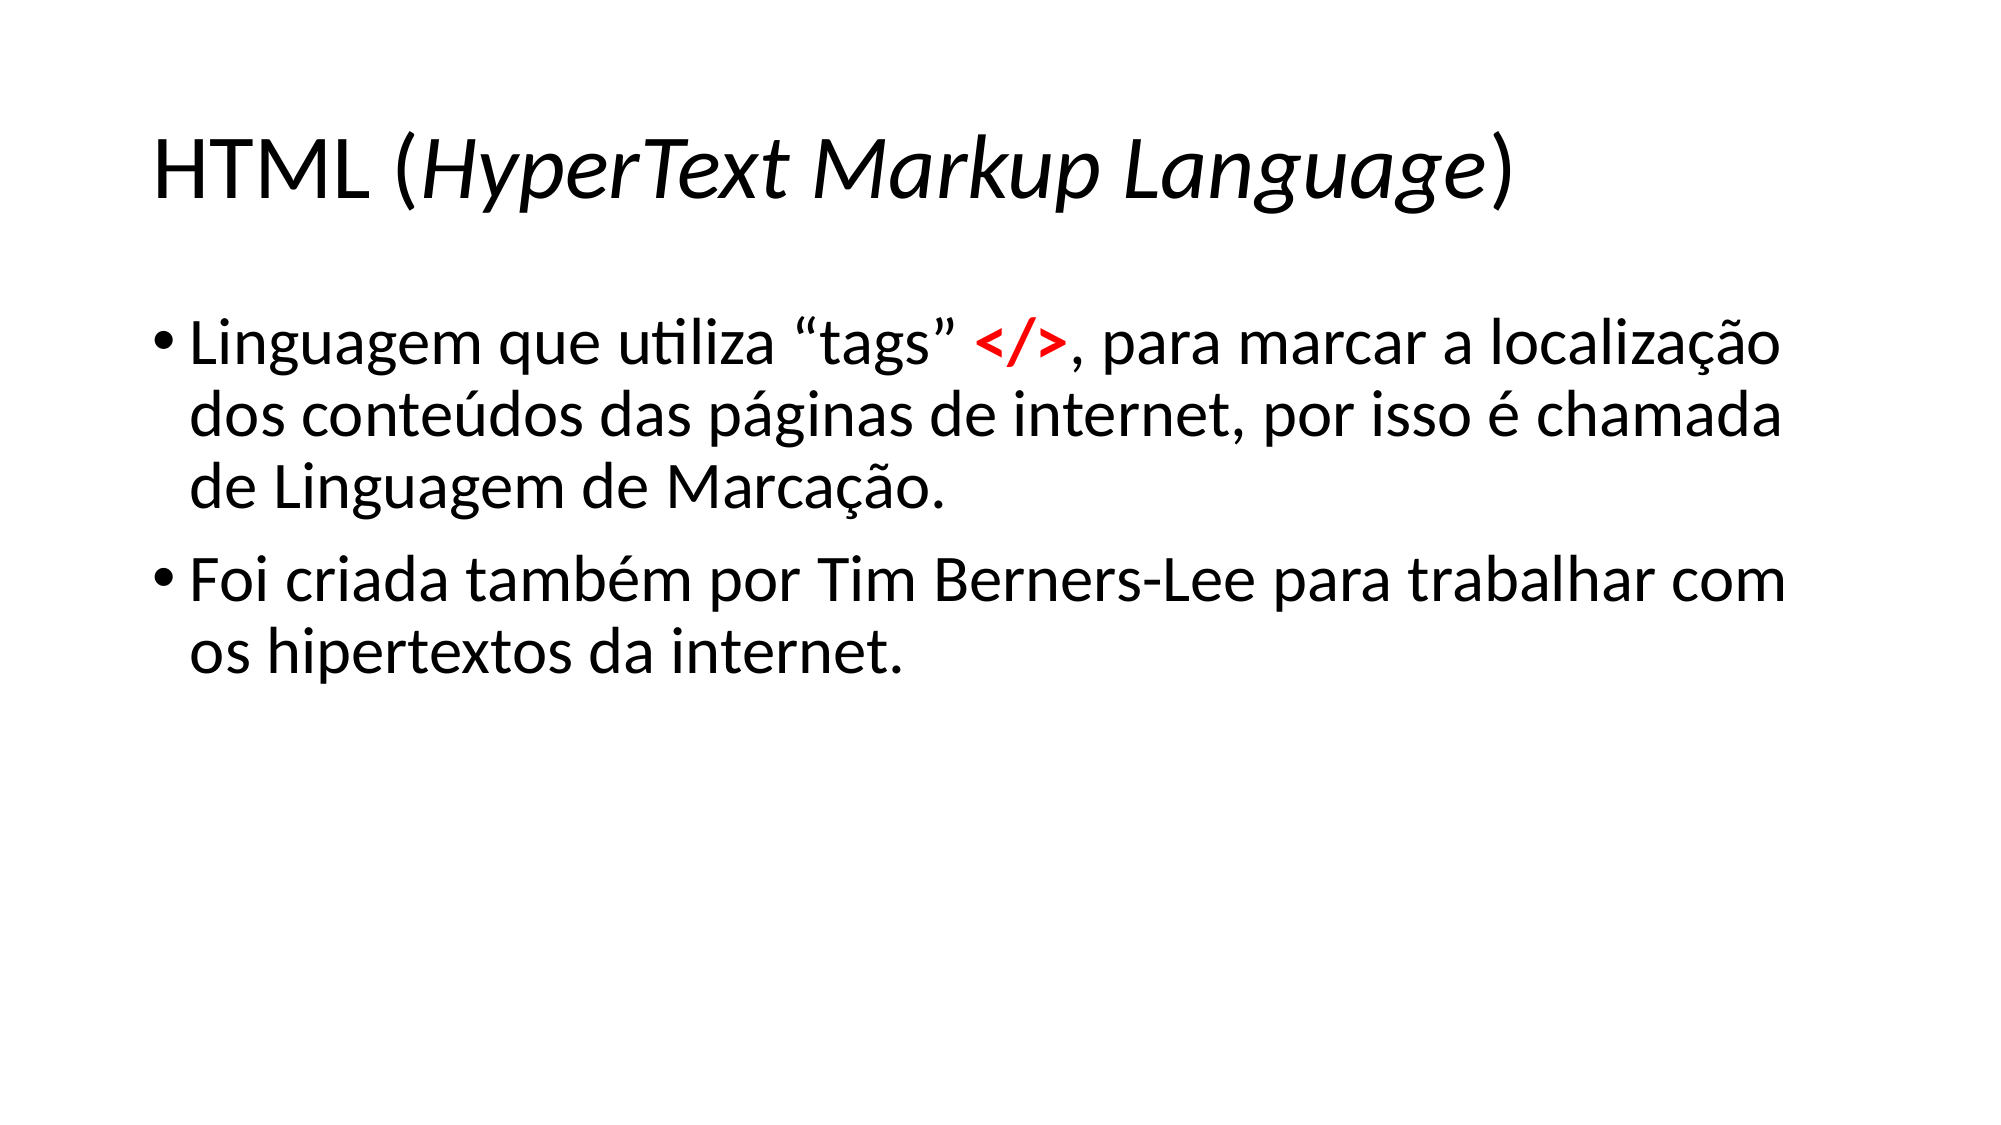

# HTML (HyperText Markup Language)
Linguagem que utiliza “tags” </>, para marcar a localização dos conteúdos das páginas de internet, por isso é chamada de Linguagem de Marcação.
Foi criada também por Tim Berners-Lee para trabalhar com os hipertextos da internet.